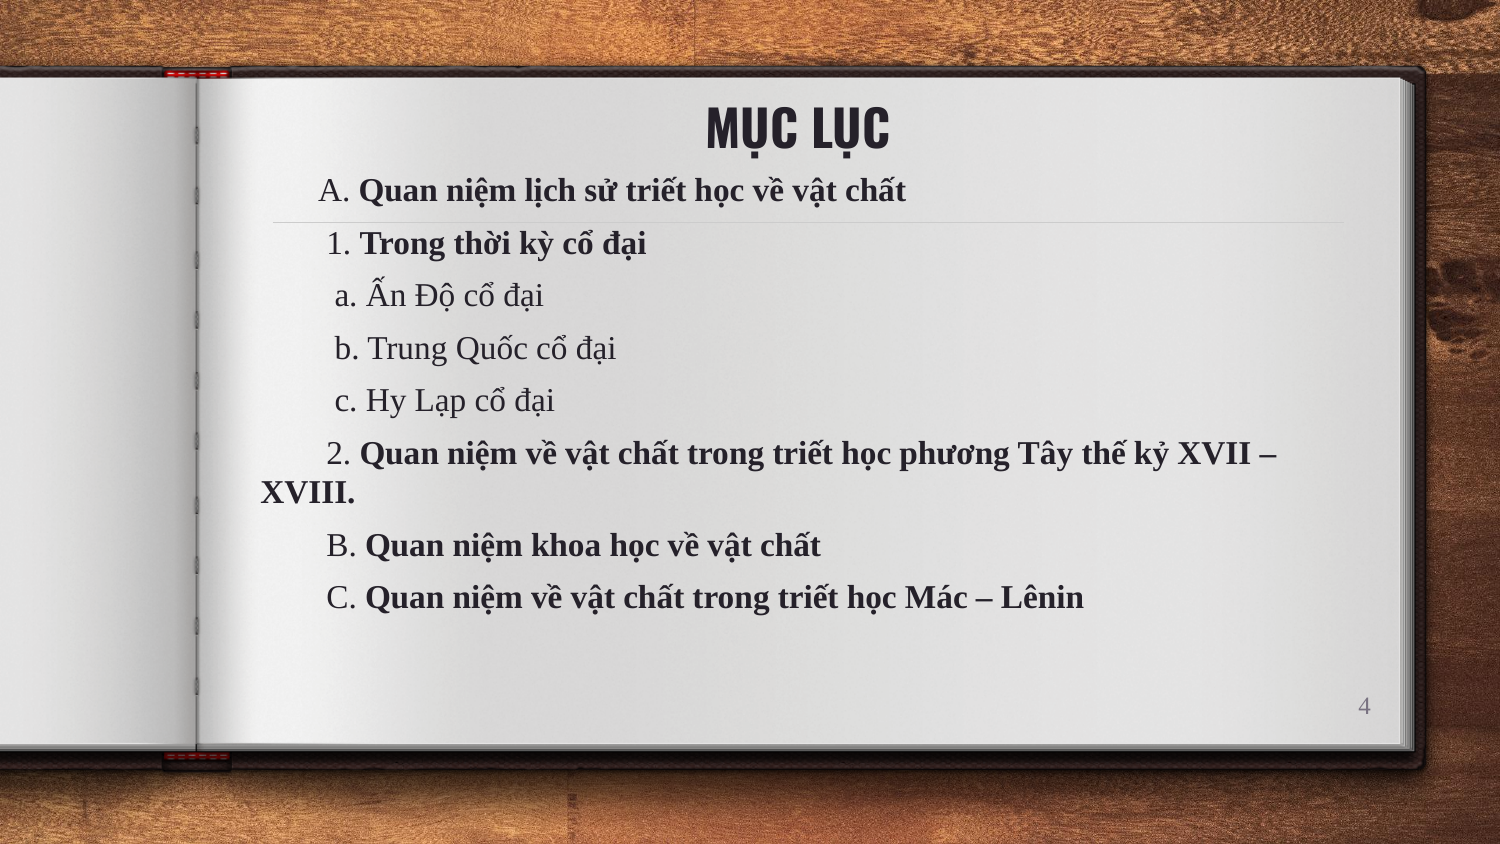

# MỤC LỤC
       A. Quan niệm lịch sử triết học về vật chất
        1. Trong thời kỳ cổ đại
         a. Ấn Độ cổ đại
         b. Trung Quốc cổ đại
         c. Hy Lạp cổ đại
        2. Quan niệm về vật chất trong triết học phương Tây thế kỷ XVII – XVIII.
        B. Quan niệm khoa học về vật chất
        C. Quan niệm về vật chất trong triết học Mác – Lênin
4